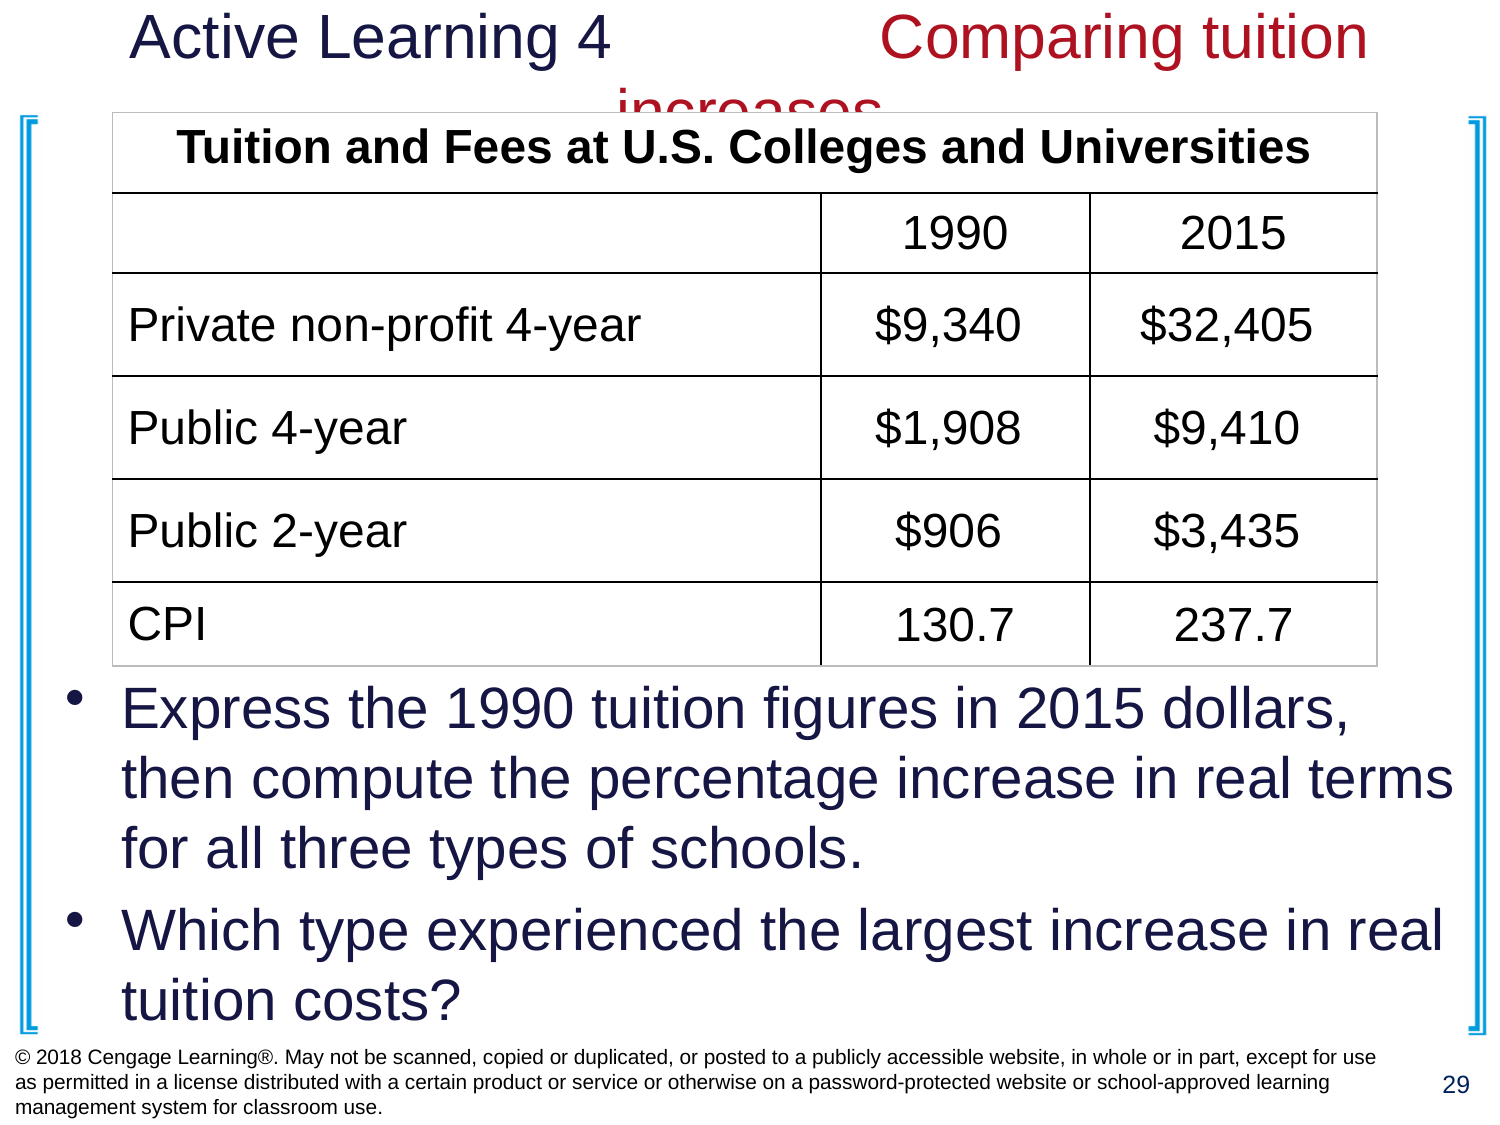

# Active Learning 4		Comparing tuition increases
| Tuition and Fees at U.S. Colleges and Universities |  |  |
| --- | --- | --- |
|  | 1990 | 2015 |
| Private non-profit 4-year | $9,340 | $32,405 |
| Public 4-year | $1,908 | $9,410 |
| Public 2-year | $906 | $3,435 |
| CPI | 130.7 | 237.7 |
Express the 1990 tuition figures in 2015 dollars, then compute the percentage increase in real terms for all three types of schools.
Which type experienced the largest increase in real tuition costs?
© 2018 Cengage Learning®. May not be scanned, copied or duplicated, or posted to a publicly accessible website, in whole or in part, except for use as permitted in a license distributed with a certain product or service or otherwise on a password-protected website or school-approved learning management system for classroom use.
29